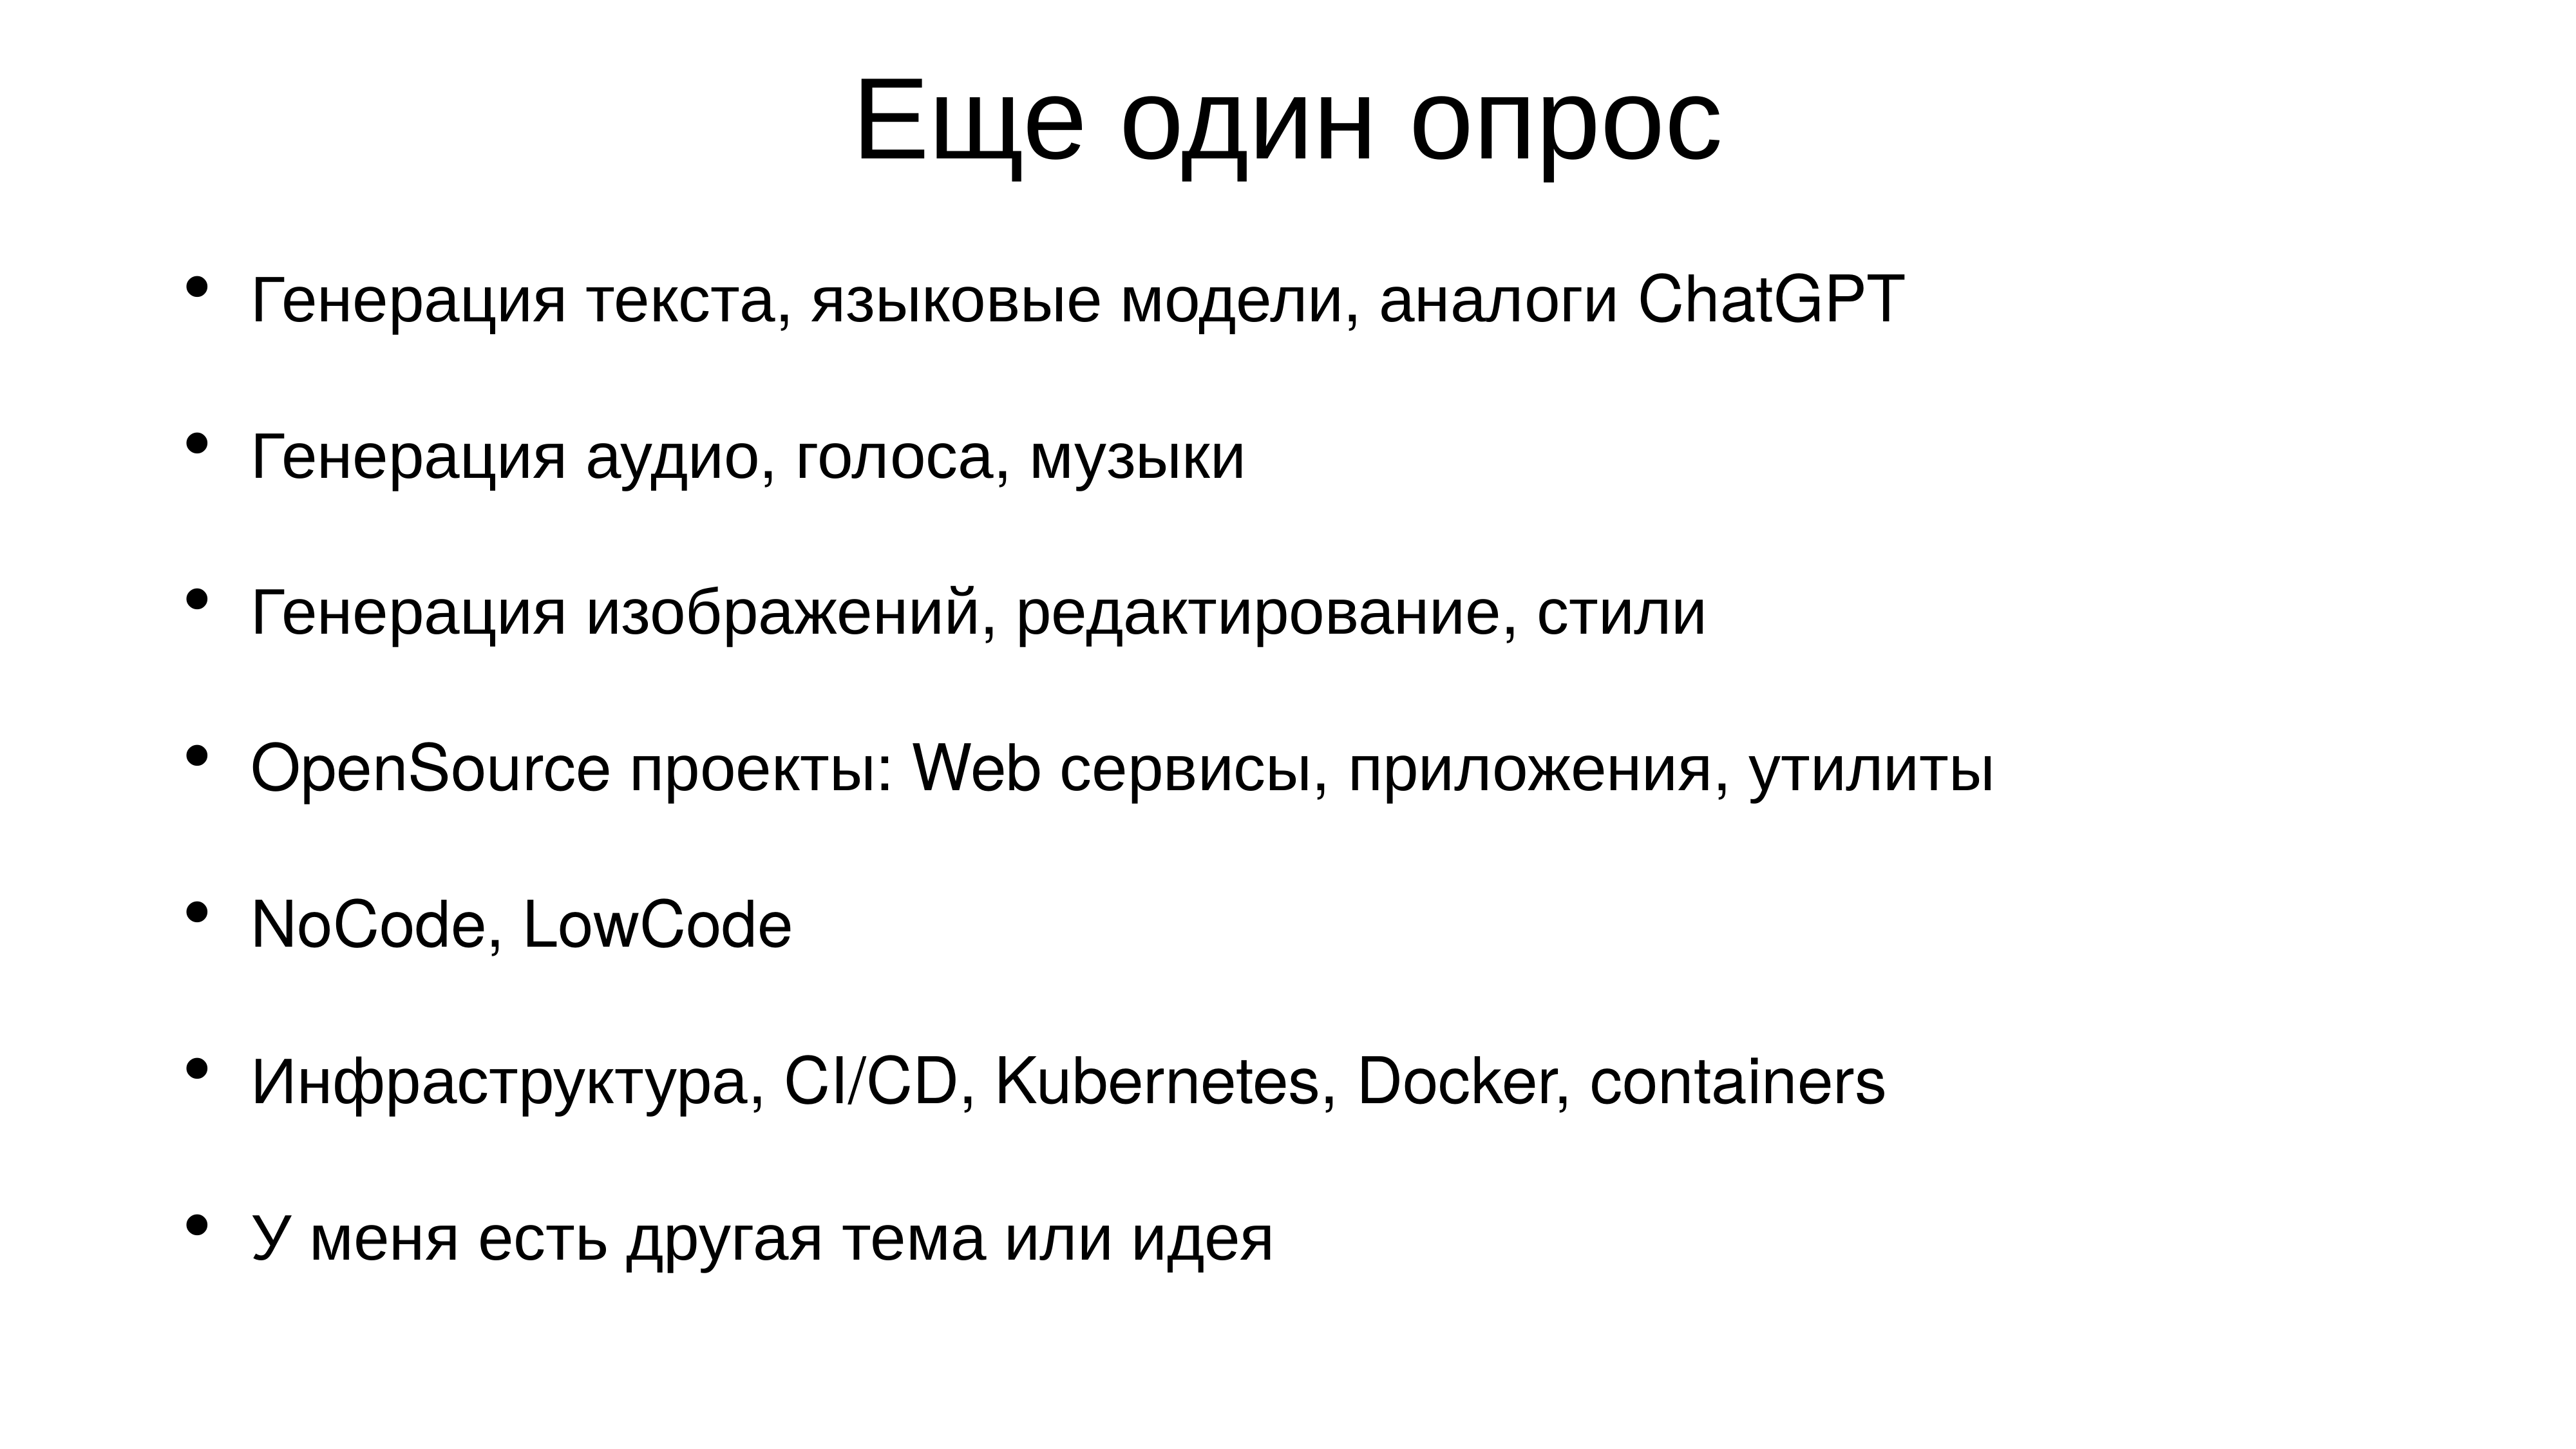

# Еще один опрос
Генерация текста, языковые модели, аналоги ChatGPT
Генерация аудио, голоса, музыки
Генерация изображений, редактирование, стили
OpenSource проекты: Web сервисы, приложения, утилиты
NoCode, LowCode
Инфраструктура, CI/CD, Kubernetes, Docker, containers
У меня есть другая тема или идея